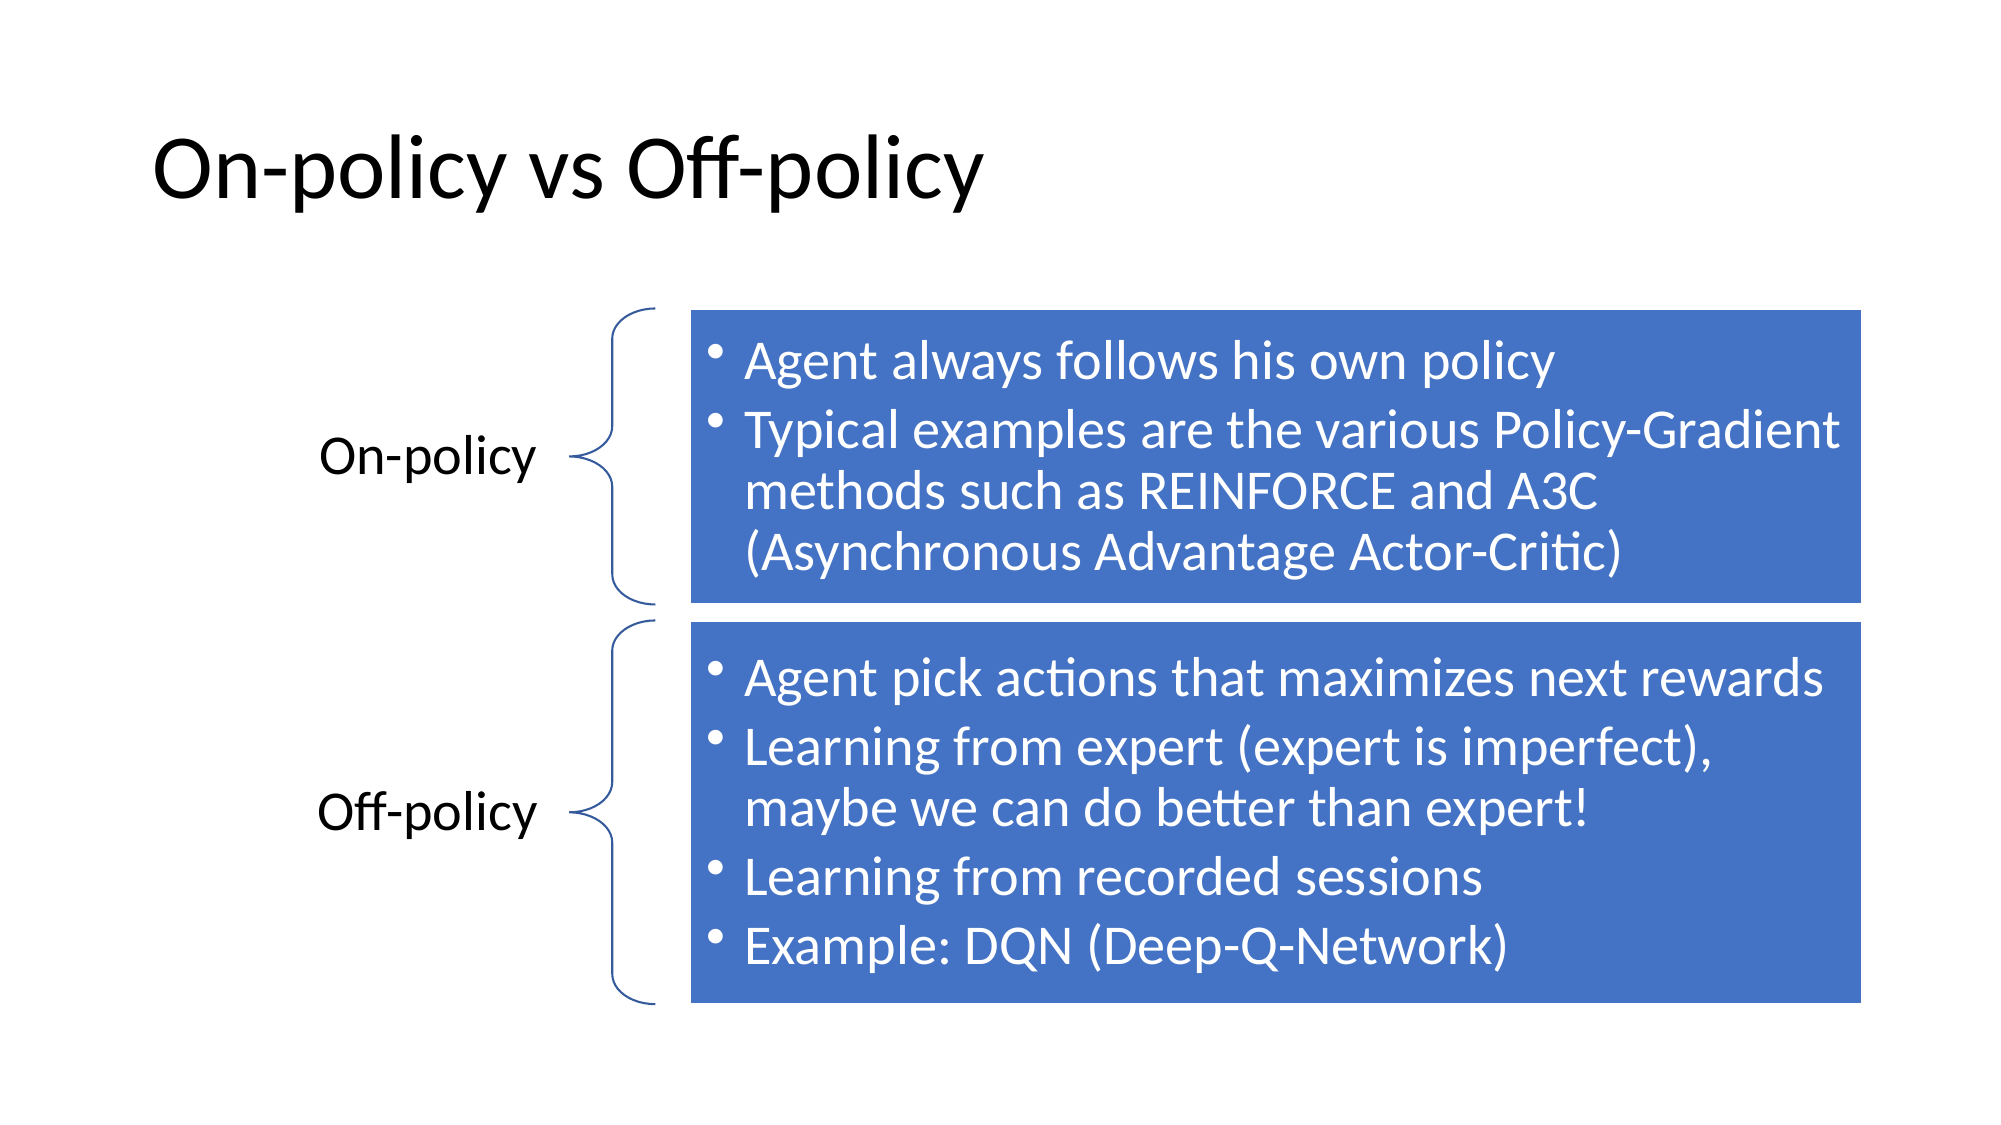

# On-policy vs Off-policy
On-policy
Agent always follows his own policy
Typical examples are the various Policy-Gradient methods such as REINFORCE and A3C (Asynchronous Advantage Actor-Critic)
Off-policy
Agent pick actions that maximizes next rewards
Learning from expert (expert is imperfect), maybe we can do better than expert!
Learning from recorded sessions
Example: DQN (Deep-Q-Network)